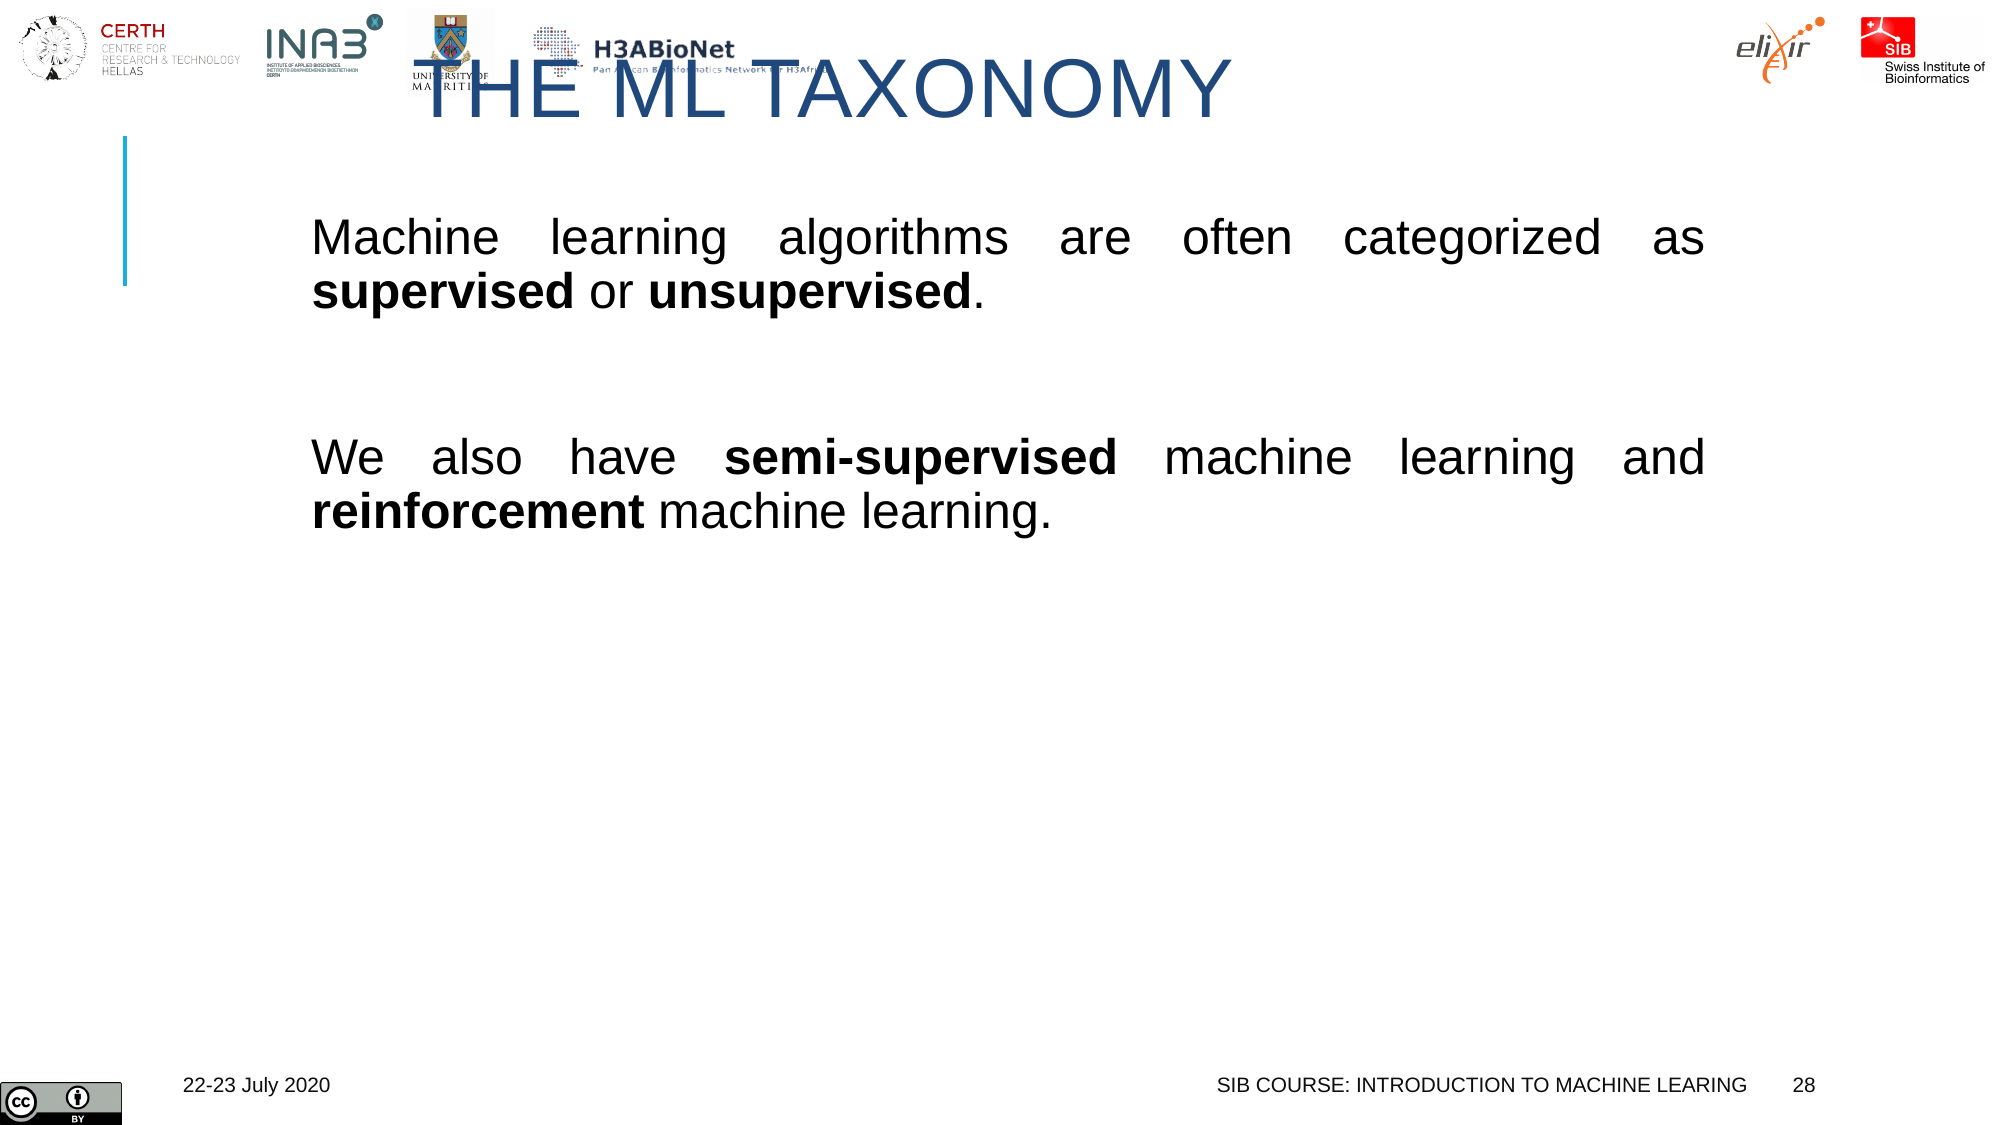

# The ML taxonomy
Machine learning algorithms are often categorized as supervised or unsupervised.

We also have semi-supervised machine learning and reinforcement machine learning.

22-23 July 2020
SIB Course: Introduction to Machine Learing
28